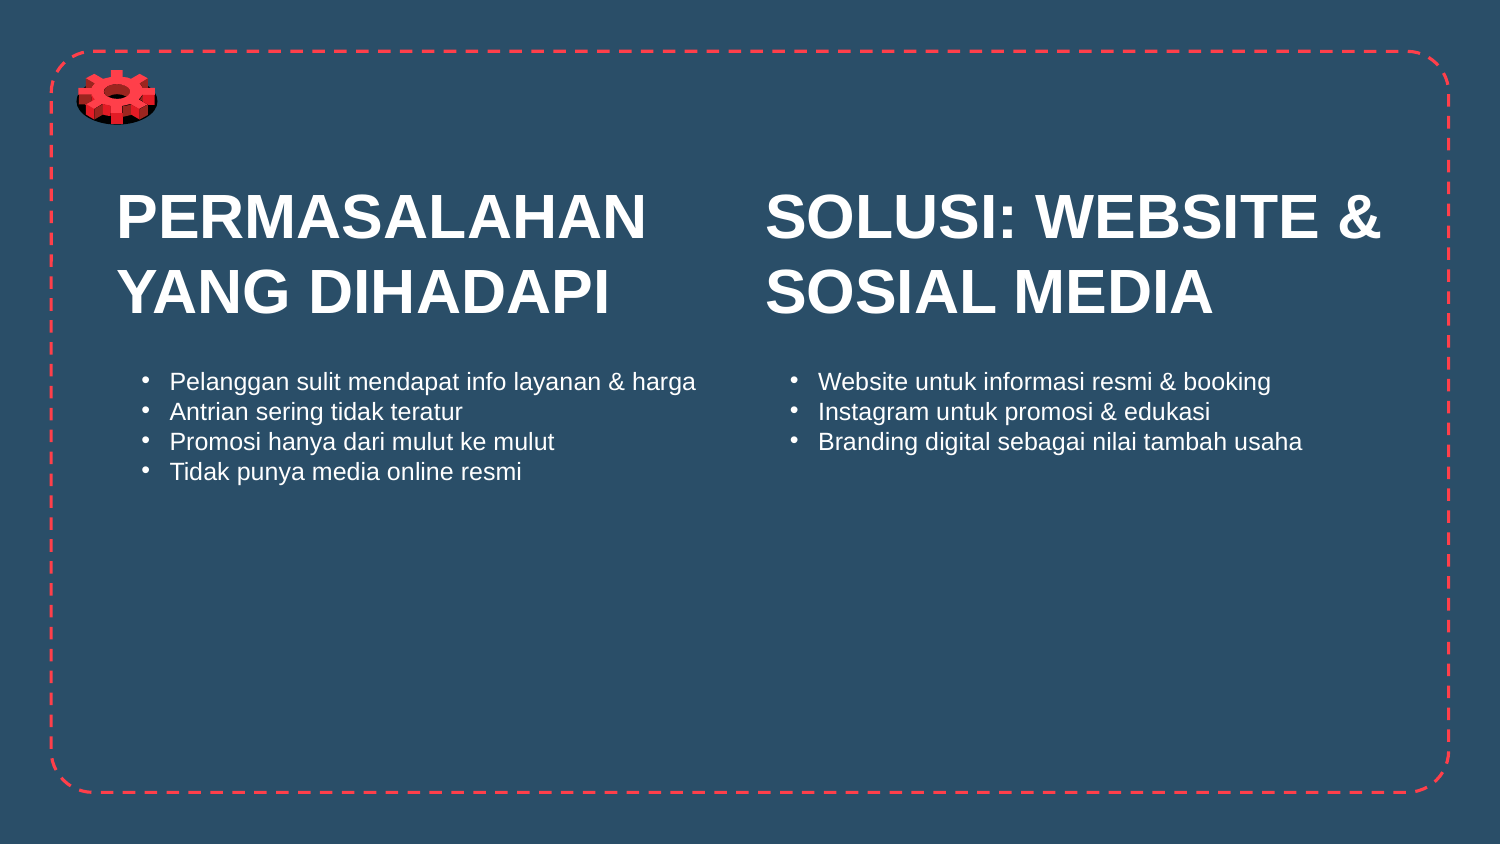

# PERMASALAHAN YANG DIHADAPI
SOLUSI: WEBSITE & SOSIAL MEDIA
Pelanggan sulit mendapat info layanan & harga
Antrian sering tidak teratur
Promosi hanya dari mulut ke mulut
Tidak punya media online resmi
Website untuk informasi resmi & booking
Instagram untuk promosi & edukasi
Branding digital sebagai nilai tambah usaha